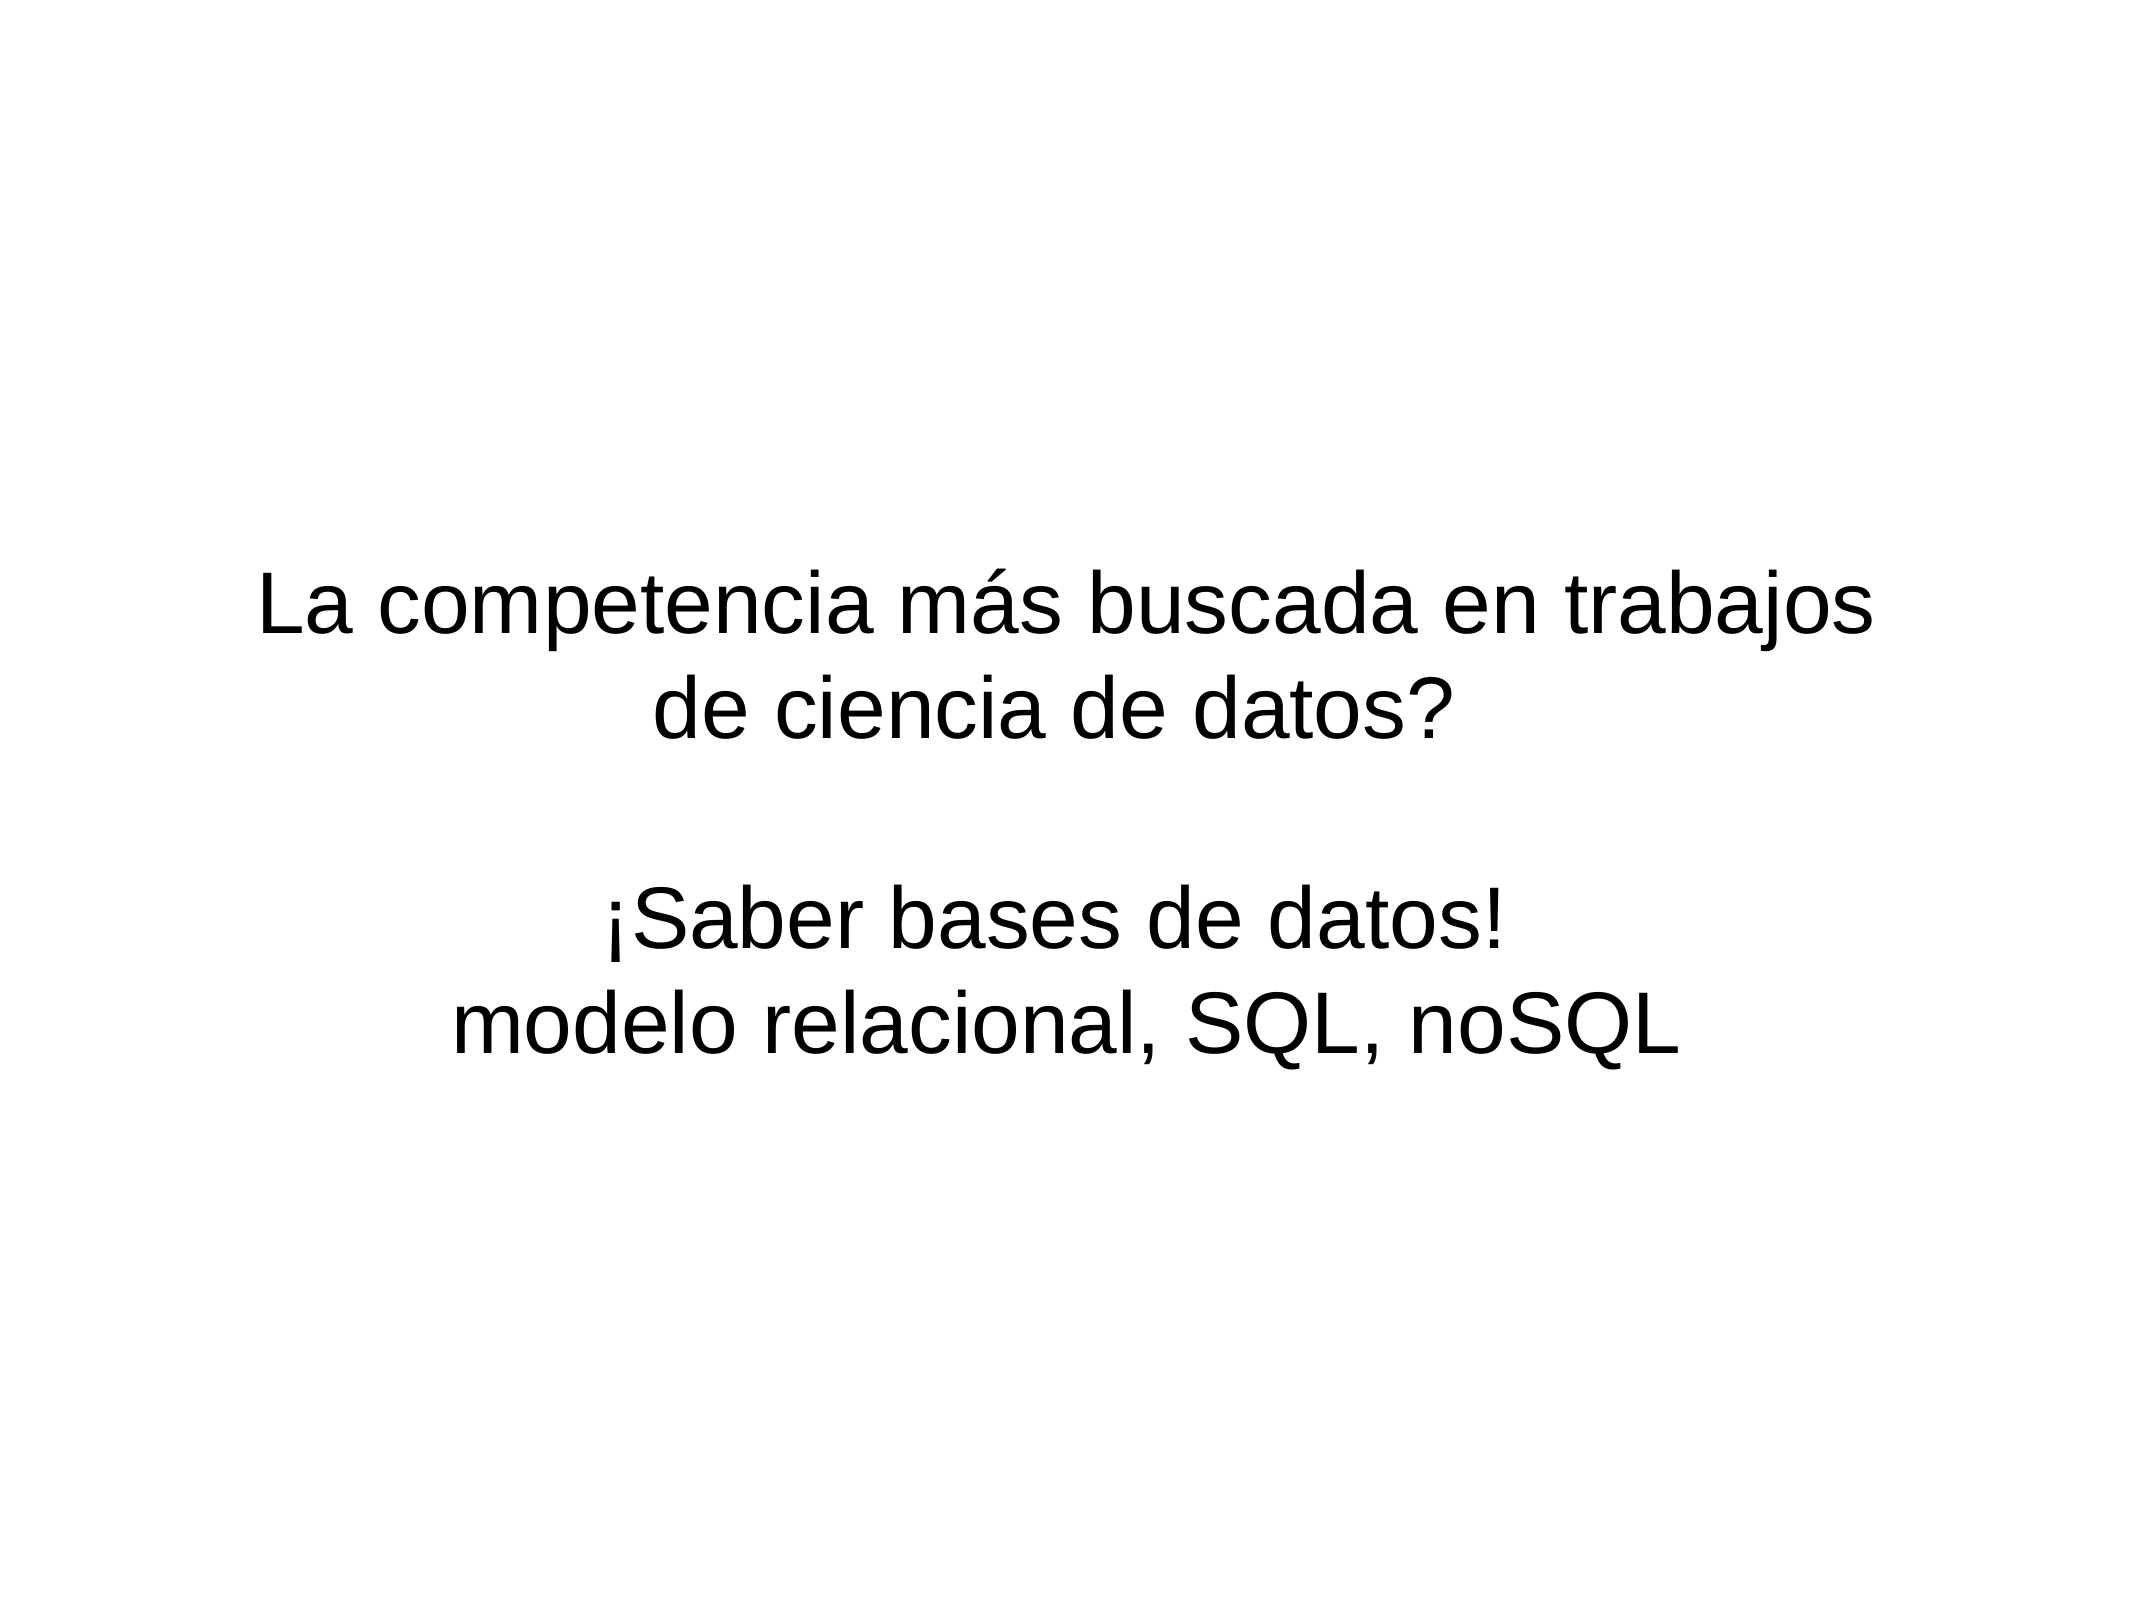

# La competencia más buscada en trabajos de ciencia de datos?

¡Saber bases de datos!
modelo relacional, SQL, noSQL